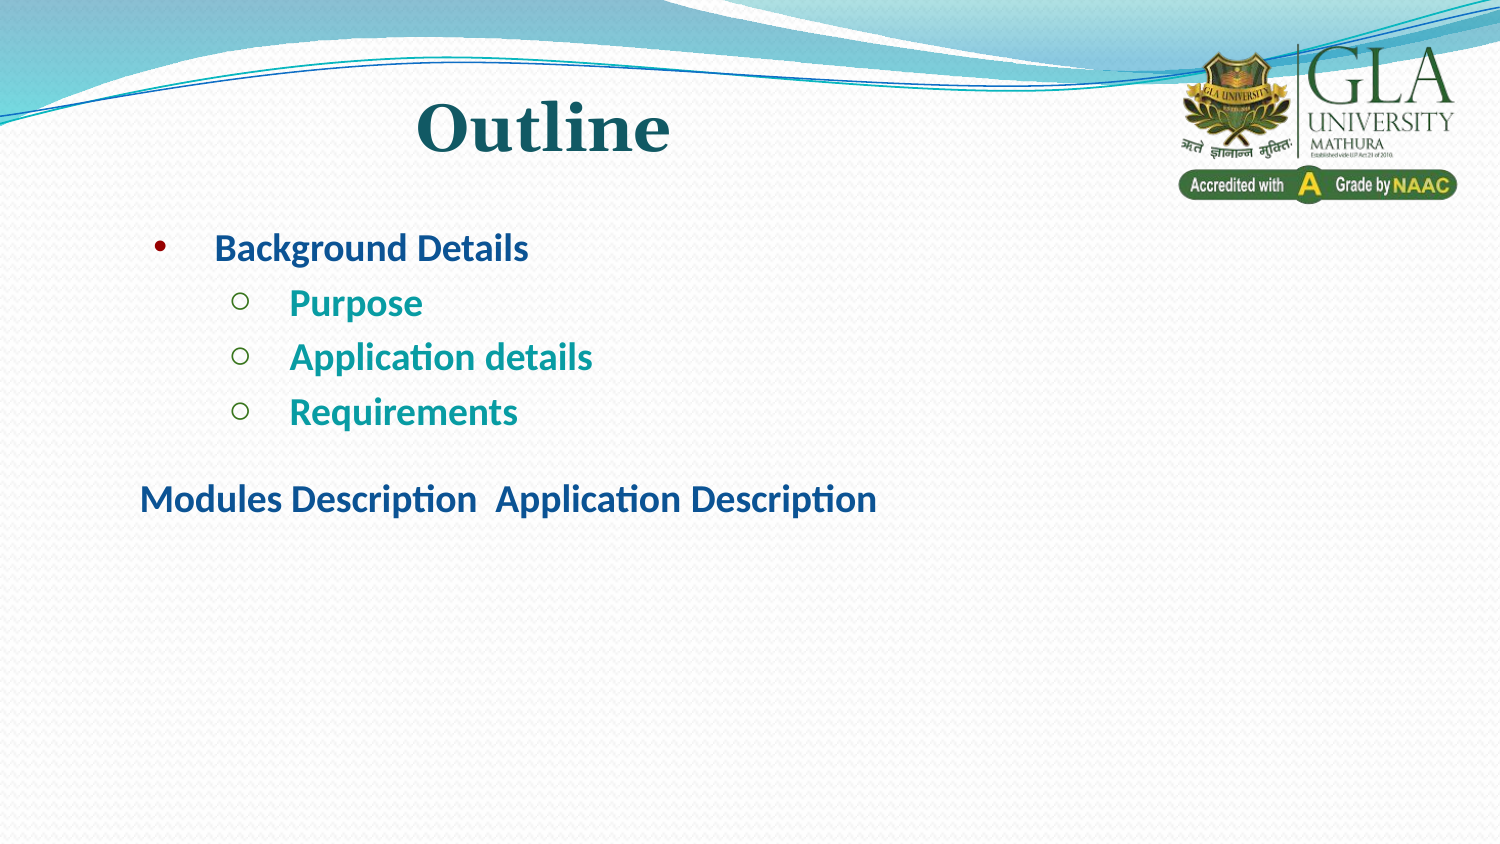

Outline
Background Details
Purpose
Application details
Requirements
Modules Description  Application Description